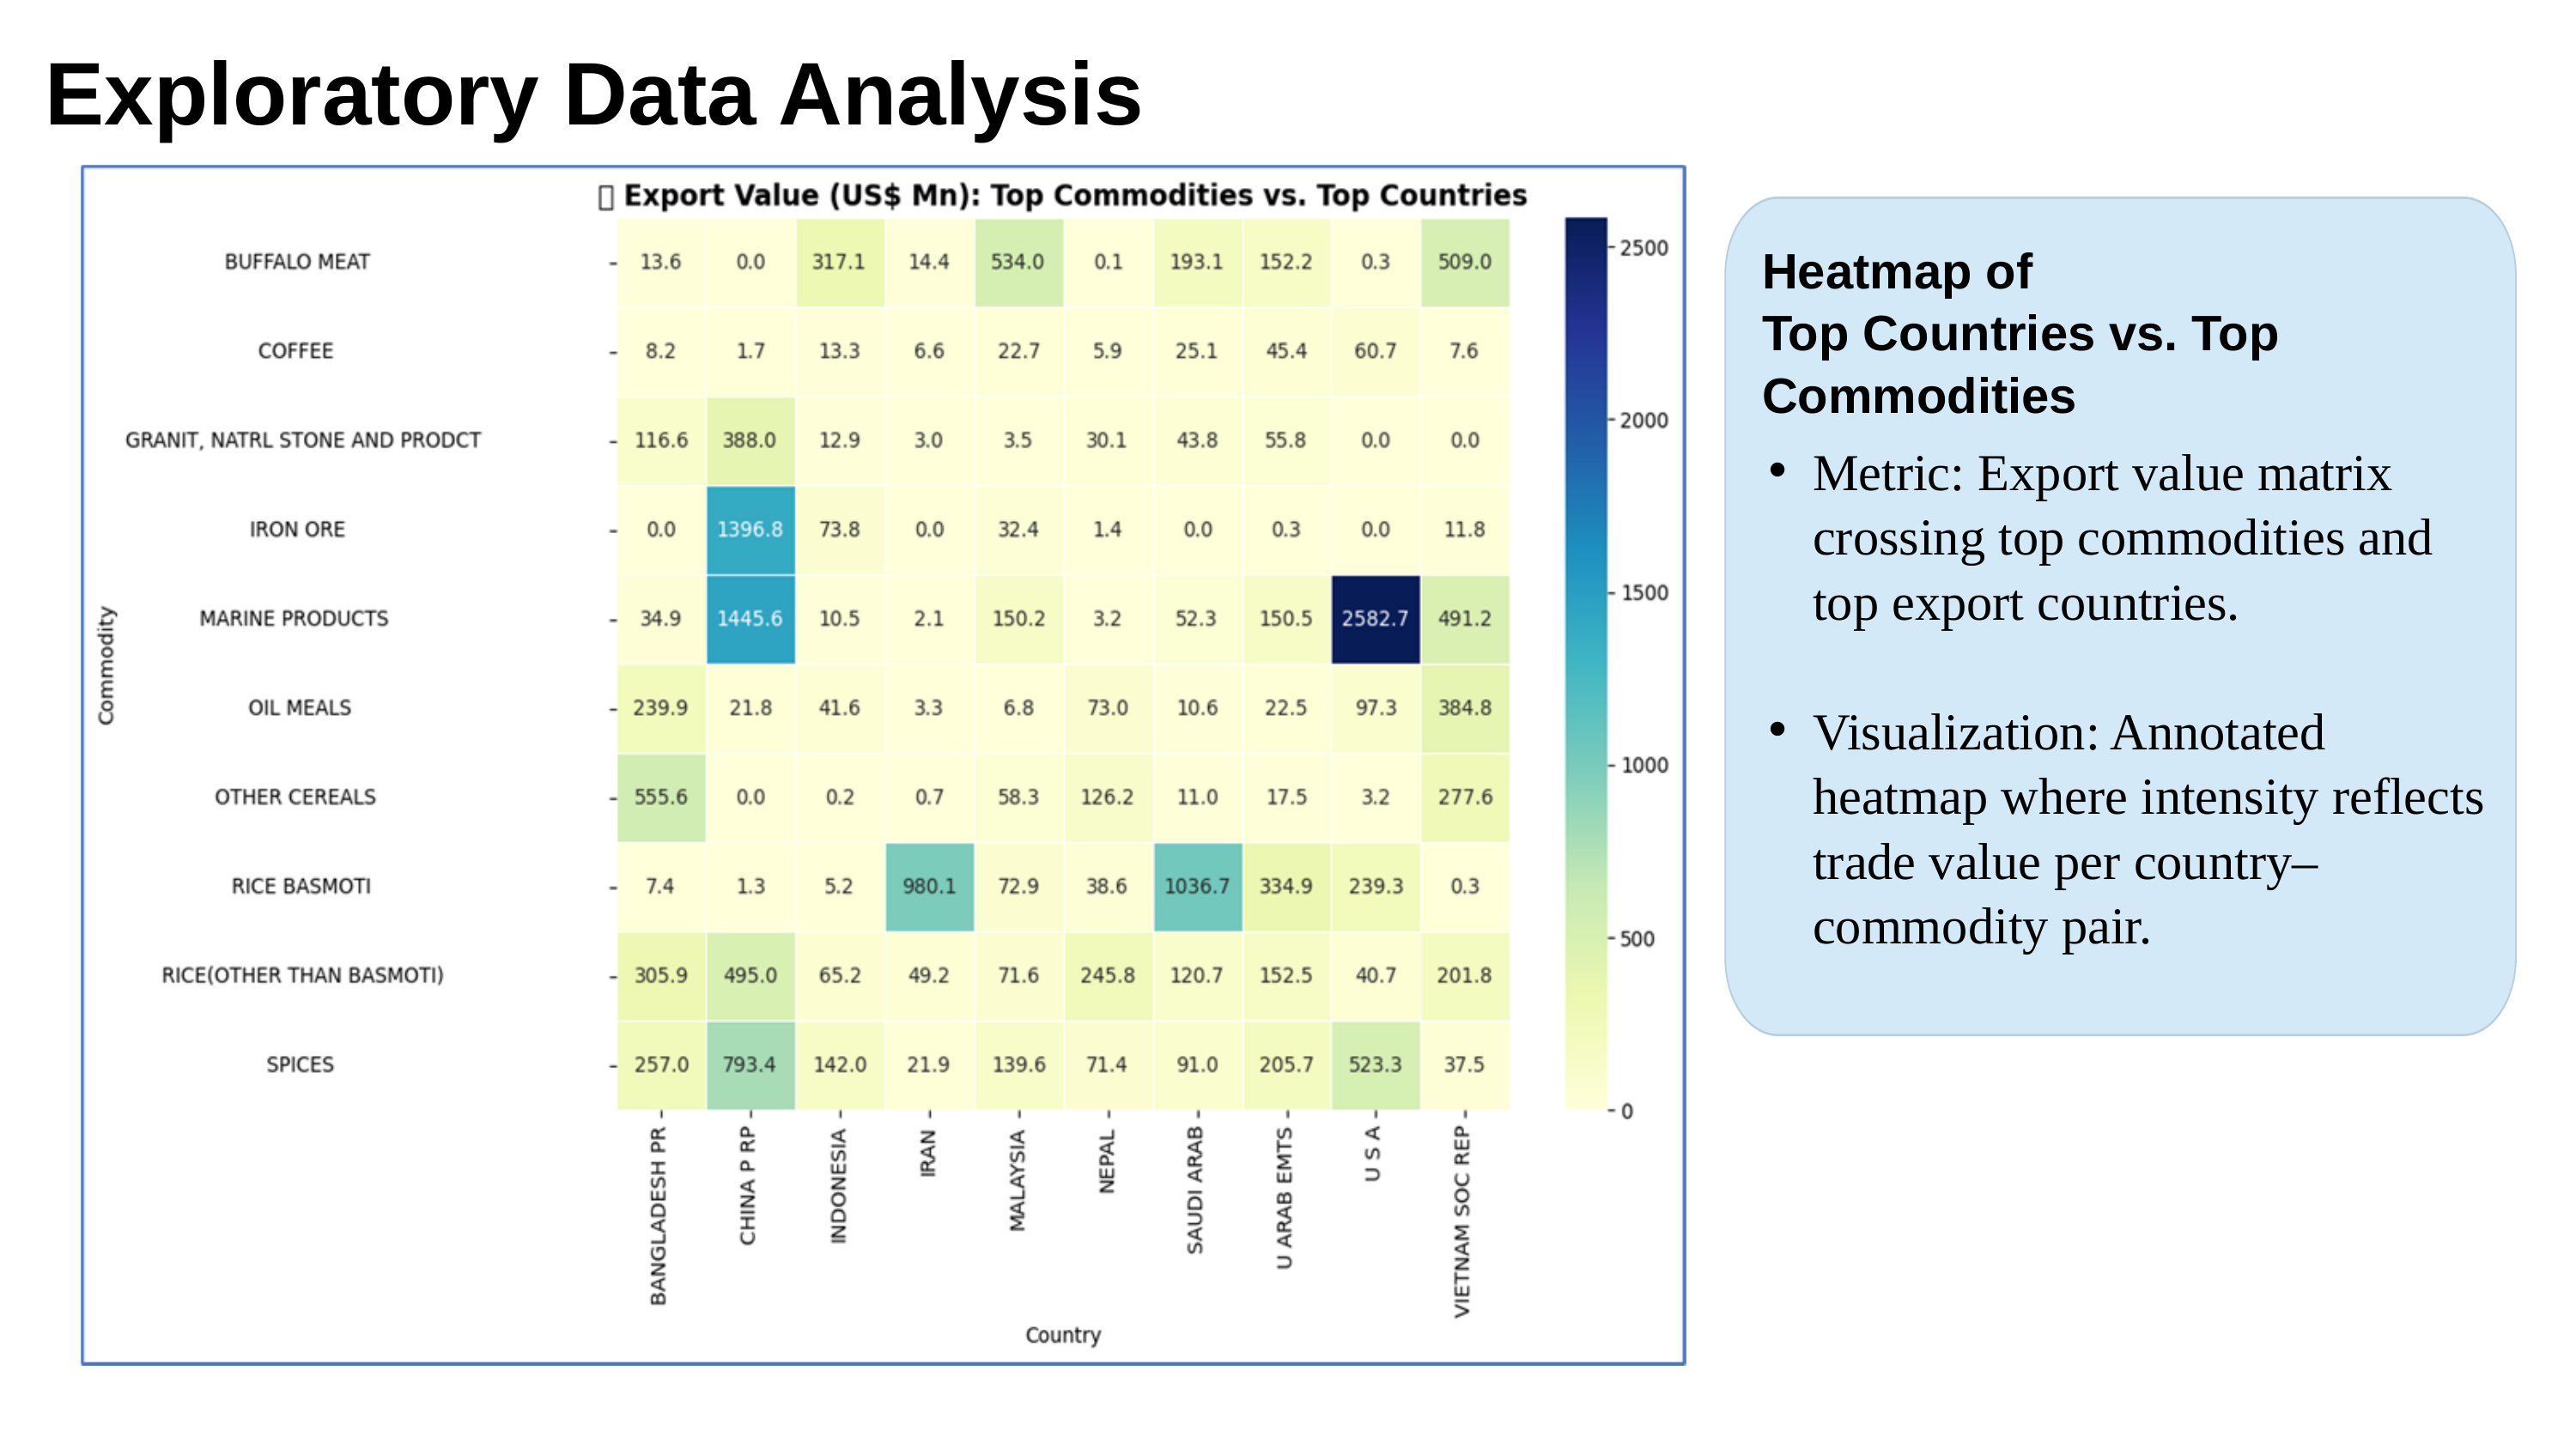

Exploratory Data Analysis

Heatmap of
Top Countries vs. Top Commodities
Metric: Export value matrix crossing top commodities and top export countries.

Visualization: Annotated heatmap where intensity reflects trade value per country–commodity pair.